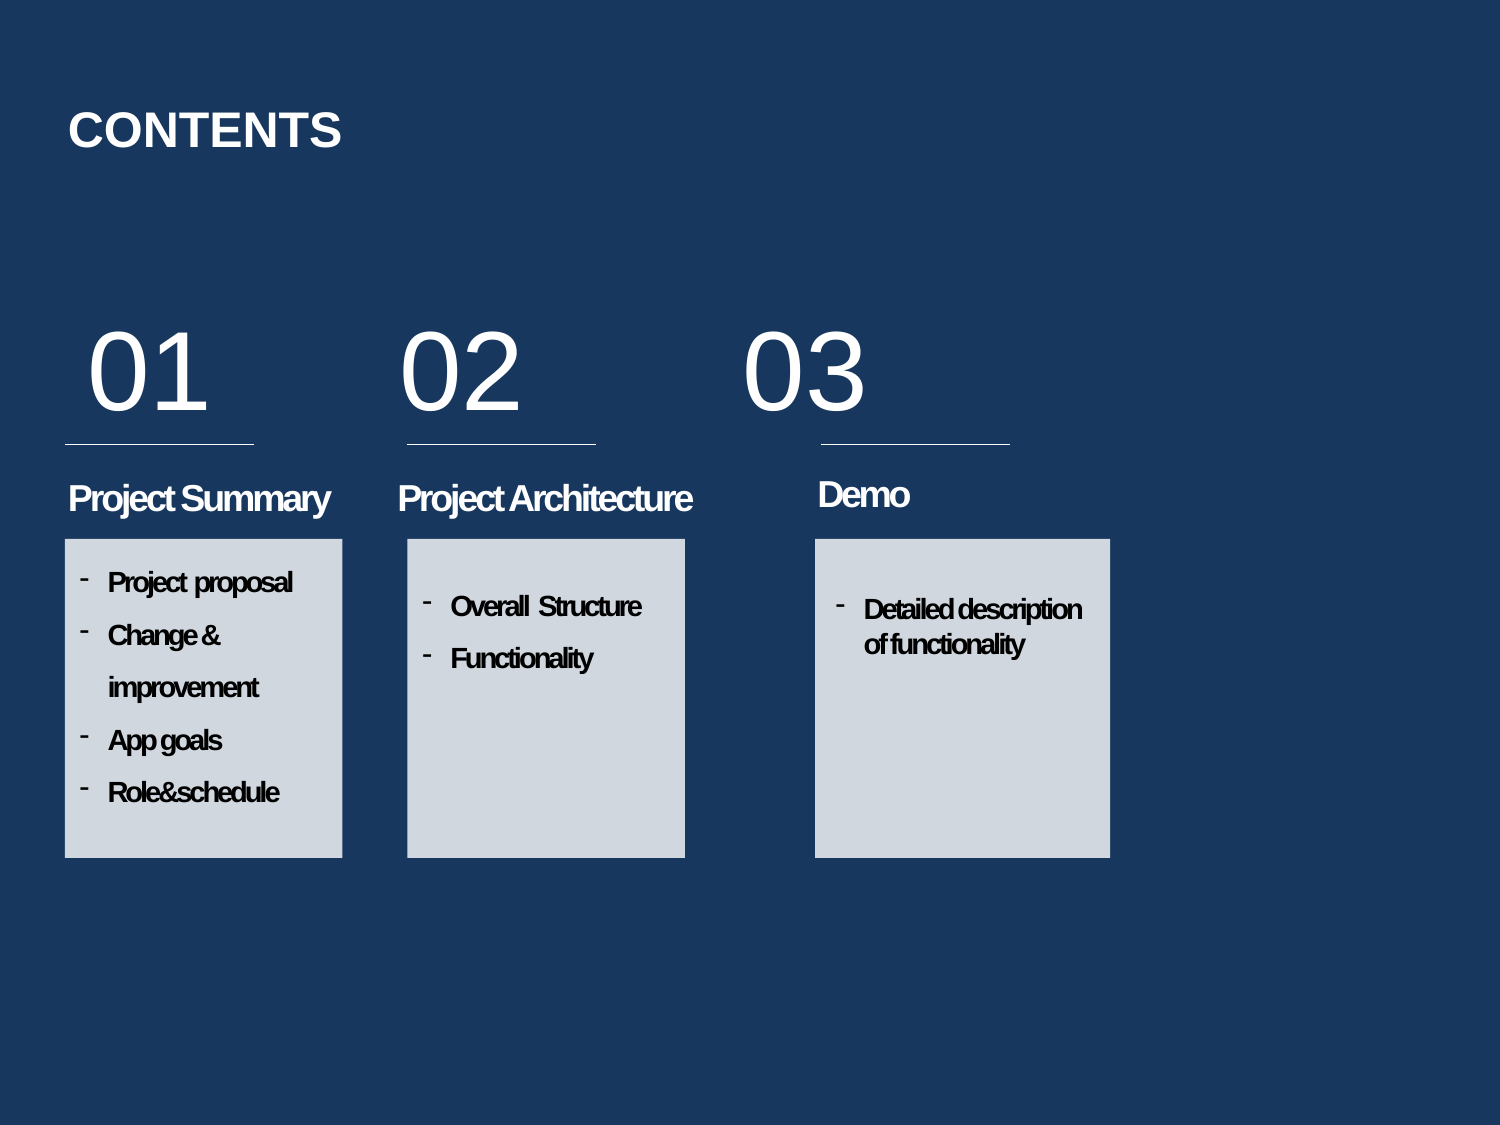

CONTENTS
 01      02       03
    Demo
Project Summary
 Project Architecture

Project proposal
Change & improvement
App goals
Role&schedule

Overall  Structure
Functionality

Detailed description of functionality